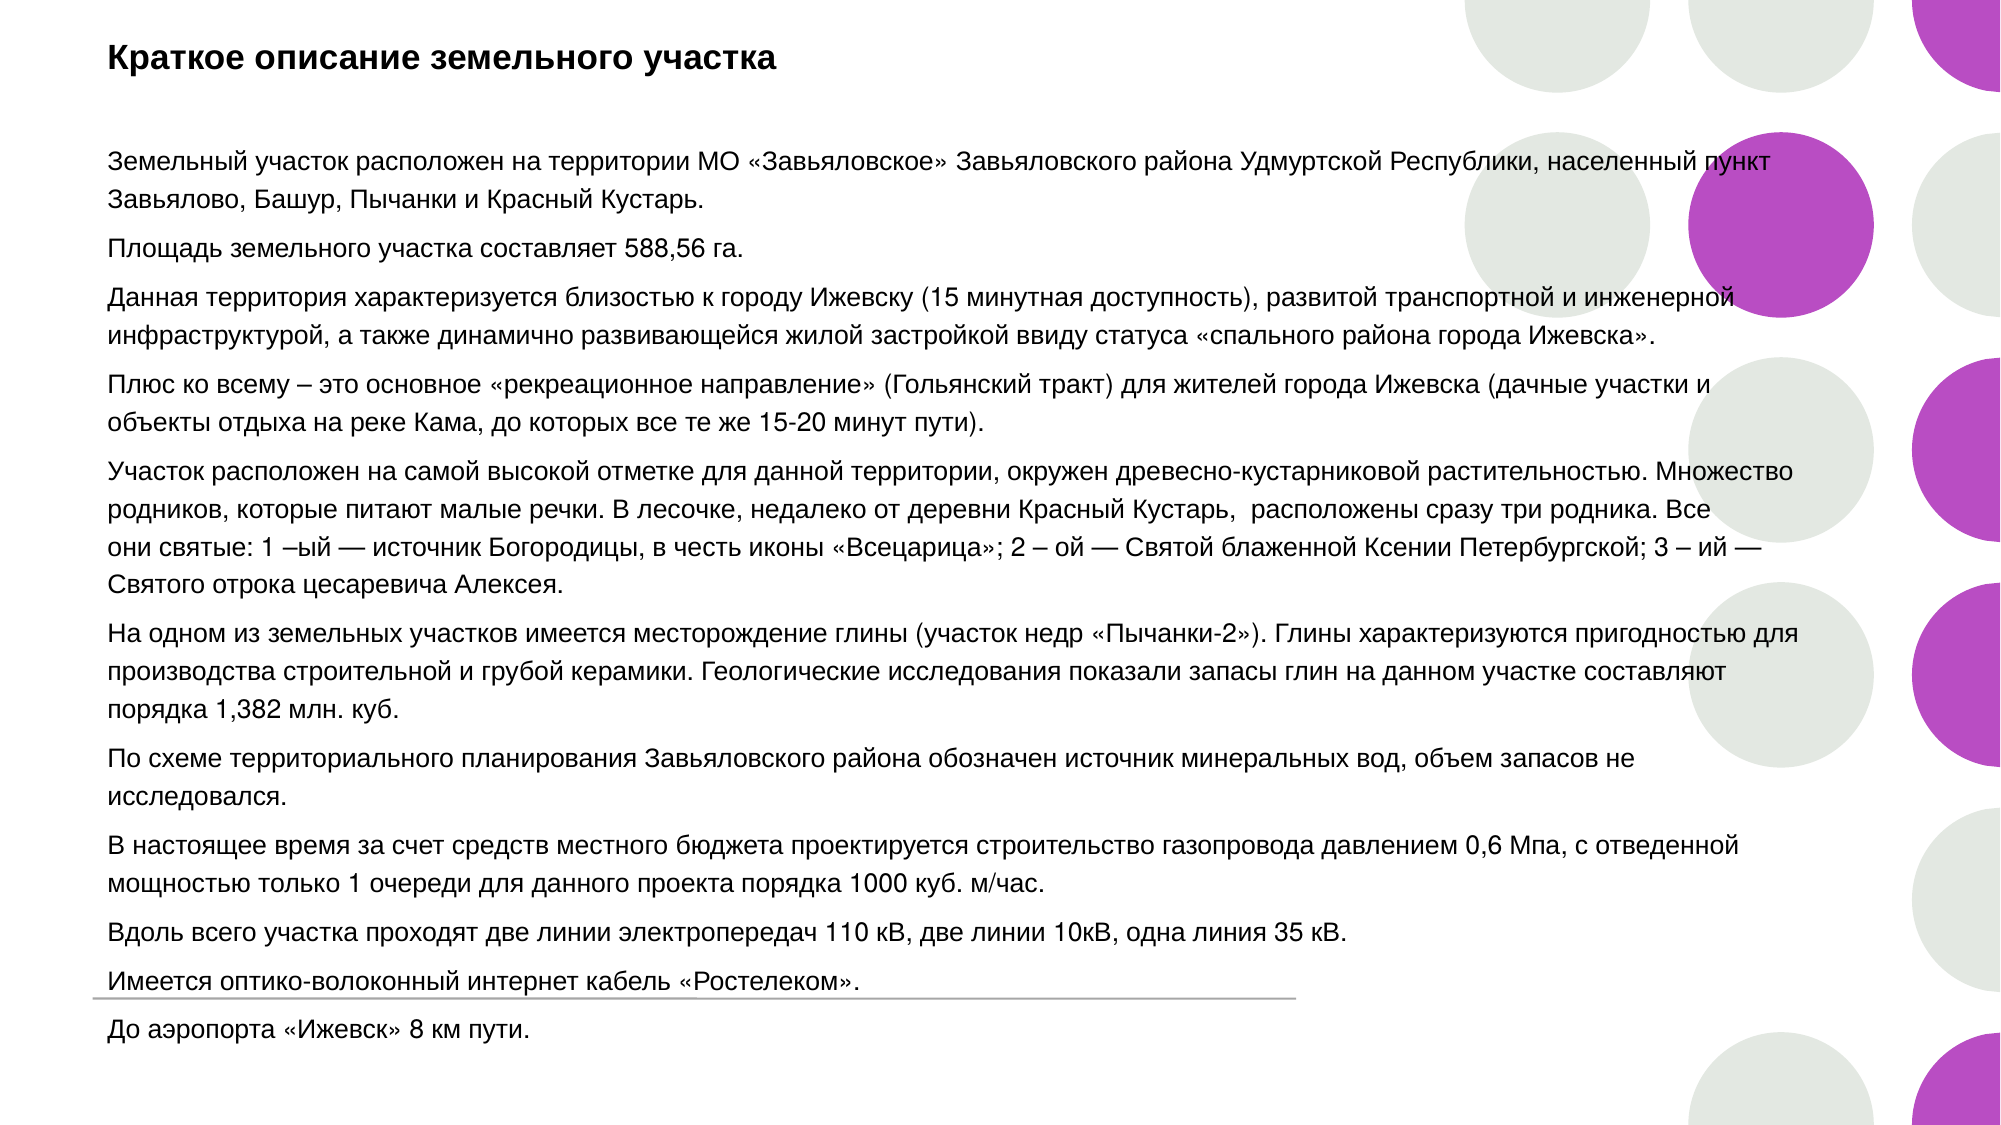

# Краткое описание земельного участка
Земельный участок расположен на территории МО «Завьяловское» Завьяловского района Удмуртской Республики, населенный пункт Завьялово, Башур, Пычанки и Красный Кустарь.
Площадь земельного участка составляет 588,56 га.
Данная территория характеризуется близостью к городу Ижевску (15 минутная доступность), развитой транспортной и инженерной инфраструктурой, а также динамично развивающейся жилой застройкой ввиду статуса «спального района города Ижевска».
Плюс ко всему – это основное «рекреационное направление» (Гольянский тракт) для жителей города Ижевска (дачные участки и объекты отдыха на реке Кама, до которых все те же 15-20 минут пути).
Участок расположен на самой высокой отметке для данной территории, окружен древесно-кустарниковой растительностью. Множество родников, которые питают малые речки. В лесочке, недалеко от деревни Красный Кустарь,  расположены сразу три родника. Все они святые: 1 –ый — источник Богородицы, в честь иконы «Всецарица»; 2 – ой — Святой блаженной Ксении Петербургской; 3 – ий — Святого отрока цесаревича Алексея.
На одном из земельных участков имеется месторождение глины (участок недр «Пычанки-2»). Глины характеризуются пригодностью для производства строительной и грубой керамики. Геологические исследования показали запасы глин на данном участке составляют порядка 1,382 млн. куб.
По схеме территориального планирования Завьяловского района обозначен источник минеральных вод, объем запасов не исследовался.
В настоящее время за счет средств местного бюджета проектируется строительство газопровода давлением 0,6 Мпа, с отведенной мощностью только 1 очереди для данного проекта порядка 1000 куб. м/час.
Вдоль всего участка проходят две линии электропередач 110 кВ, две линии 10кВ, одна линия 35 кВ.
Имеется оптико-волоконный интернет кабель «Ростелеком».
До аэропорта «Ижевск» 8 км пути.